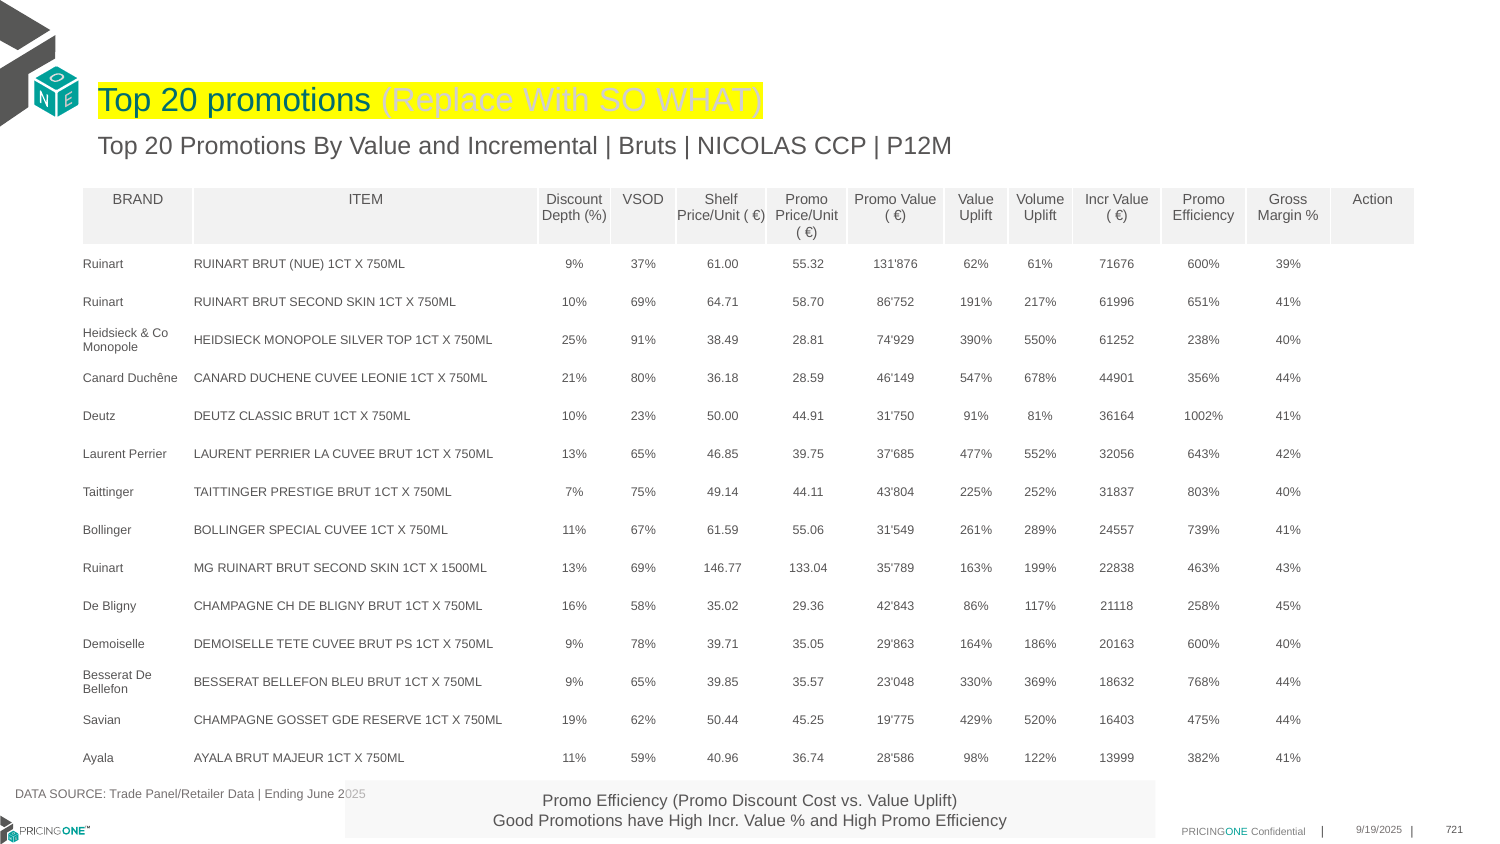

# Top 20 promotions (Replace With SO WHAT)
Top 20 Promotions By Value and Incremental | Bruts | NICOLAS CCP | P12M
| BRAND | ITEM | Discount Depth (%) | VSOD | Shelf Price/Unit ( €) | Promo Price/Unit ( €) | Promo Value ( €) | Value Uplift | Volume Uplift | Incr Value ( €) | Promo Efficiency | Gross Margin % | Action |
| --- | --- | --- | --- | --- | --- | --- | --- | --- | --- | --- | --- | --- |
| Ruinart | RUINART BRUT (NUE) 1CT X 750ML | 9% | 37% | 61.00 | 55.32 | 131'876 | 62% | 61% | 71676 | 600% | 39% |  |
| Ruinart | RUINART BRUT SECOND SKIN 1CT X 750ML | 10% | 69% | 64.71 | 58.70 | 86'752 | 191% | 217% | 61996 | 651% | 41% |  |
| Heidsieck & Co Monopole | HEIDSIECK MONOPOLE SILVER TOP 1CT X 750ML | 25% | 91% | 38.49 | 28.81 | 74'929 | 390% | 550% | 61252 | 238% | 40% |  |
| Canard Duchêne | CANARD DUCHENE CUVEE LEONIE 1CT X 750ML | 21% | 80% | 36.18 | 28.59 | 46'149 | 547% | 678% | 44901 | 356% | 44% |  |
| Deutz | DEUTZ CLASSIC BRUT 1CT X 750ML | 10% | 23% | 50.00 | 44.91 | 31'750 | 91% | 81% | 36164 | 1002% | 41% |  |
| Laurent Perrier | LAURENT PERRIER LA CUVEE BRUT 1CT X 750ML | 13% | 65% | 46.85 | 39.75 | 37'685 | 477% | 552% | 32056 | 643% | 42% |  |
| Taittinger | TAITTINGER PRESTIGE BRUT 1CT X 750ML | 7% | 75% | 49.14 | 44.11 | 43'804 | 225% | 252% | 31837 | 803% | 40% |  |
| Bollinger | BOLLINGER SPECIAL CUVEE 1CT X 750ML | 11% | 67% | 61.59 | 55.06 | 31'549 | 261% | 289% | 24557 | 739% | 41% |  |
| Ruinart | MG RUINART BRUT SECOND SKIN 1CT X 1500ML | 13% | 69% | 146.77 | 133.04 | 35'789 | 163% | 199% | 22838 | 463% | 43% |  |
| De Bligny | CHAMPAGNE CH DE BLIGNY BRUT 1CT X 750ML | 16% | 58% | 35.02 | 29.36 | 42'843 | 86% | 117% | 21118 | 258% | 45% |  |
| Demoiselle | DEMOISELLE TETE CUVEE BRUT PS 1CT X 750ML | 9% | 78% | 39.71 | 35.05 | 29'863 | 164% | 186% | 20163 | 600% | 40% |  |
| Besserat De Bellefon | BESSERAT BELLEFON BLEU BRUT 1CT X 750ML | 9% | 65% | 39.85 | 35.57 | 23'048 | 330% | 369% | 18632 | 768% | 44% |  |
| Savian | CHAMPAGNE GOSSET GDE RESERVE 1CT X 750ML | 19% | 62% | 50.44 | 45.25 | 19'775 | 429% | 520% | 16403 | 475% | 44% |  |
| Ayala | AYALA BRUT MAJEUR 1CT X 750ML | 11% | 59% | 40.96 | 36.74 | 28'586 | 98% | 122% | 13999 | 382% | 41% |  |
DATA SOURCE: Trade Panel/Retailer Data | Ending June 2025
Promo Efficiency (Promo Discount Cost vs. Value Uplift)
Good Promotions have High Incr. Value % and High Promo Efficiency

9/19/2025
721